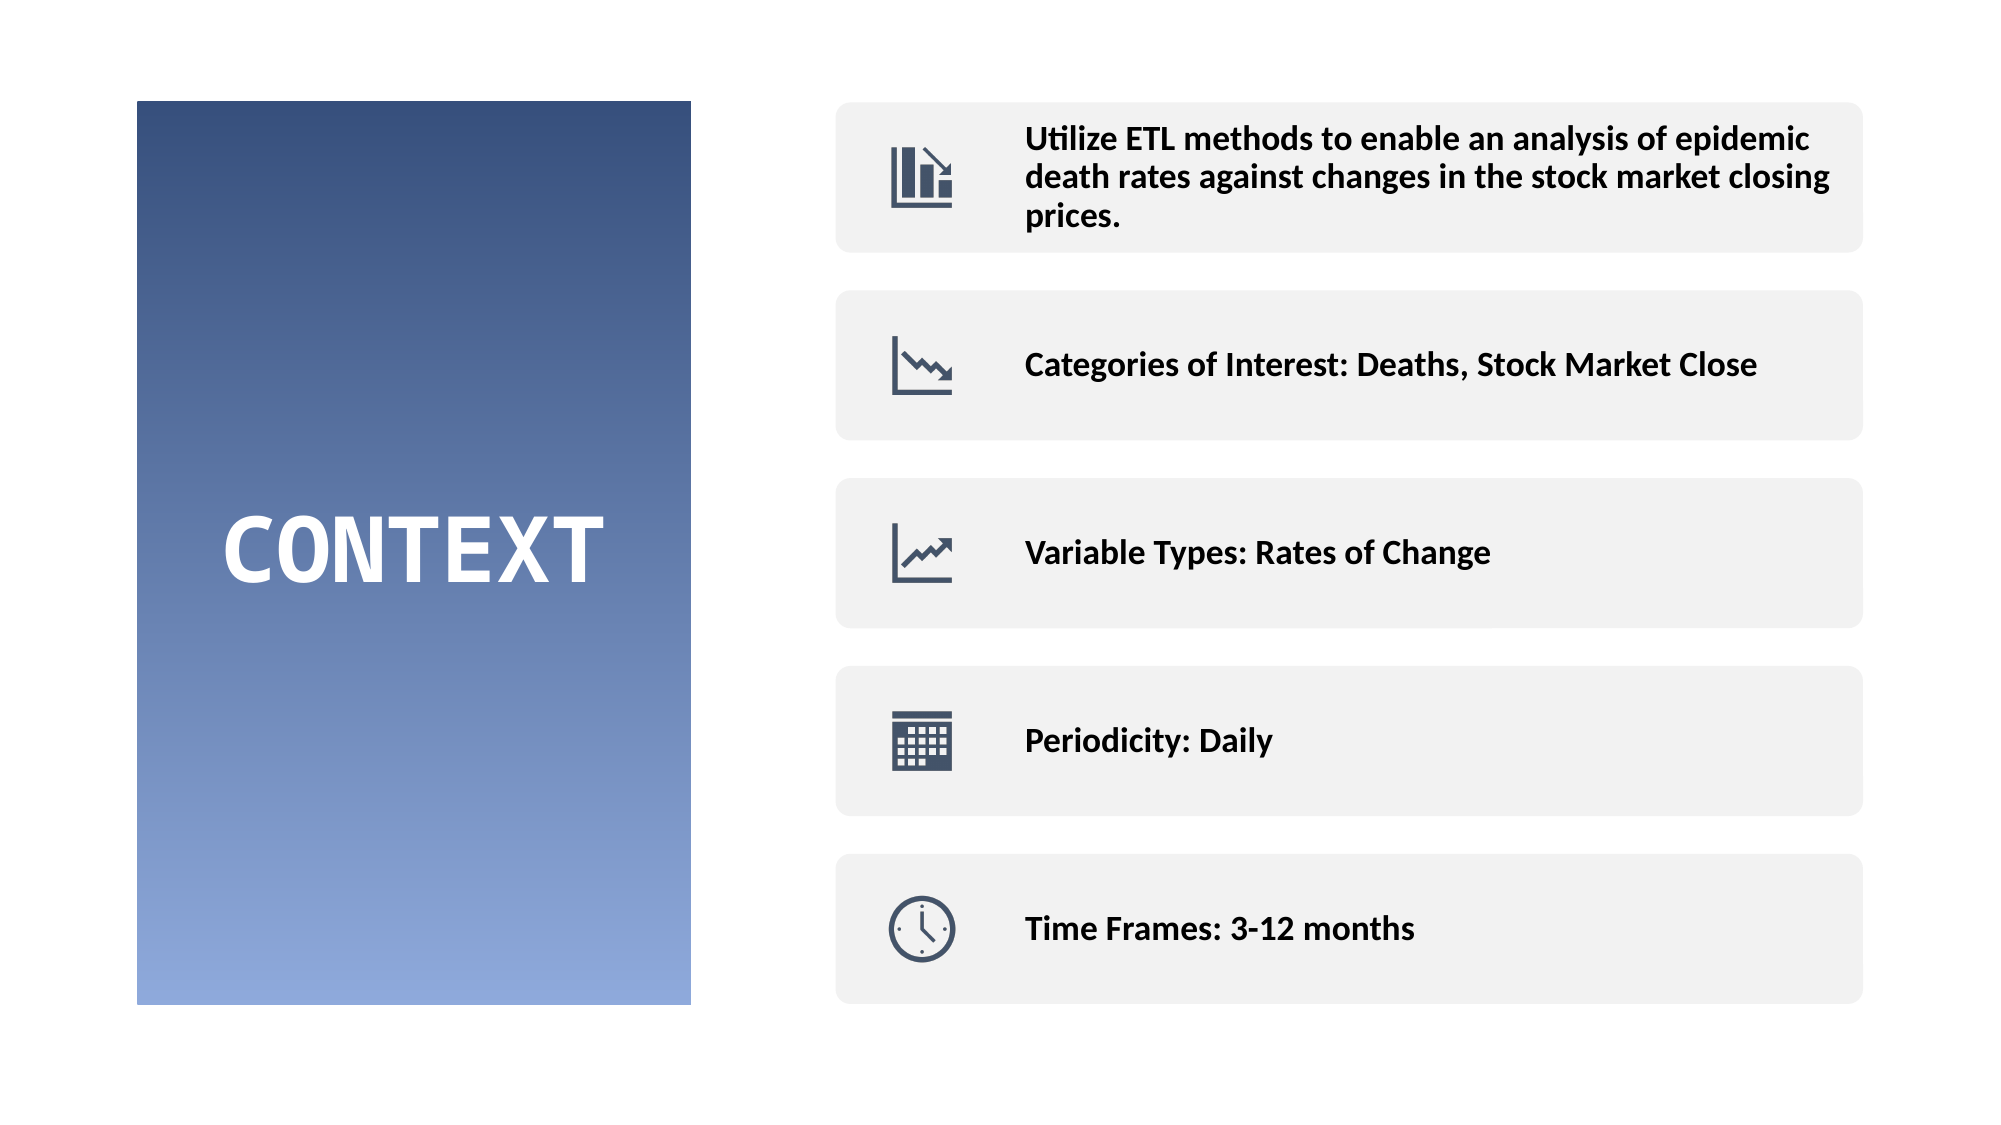

# CONTEXT
Utilize ETL methods to enable an analysis of epidemic death rates against changes in the stock market closing prices.
Categories of Interest: Deaths, Stock Market Close
Variable Types: Rates of Change
Periodicity: Daily
Time Frames: 3-12 months